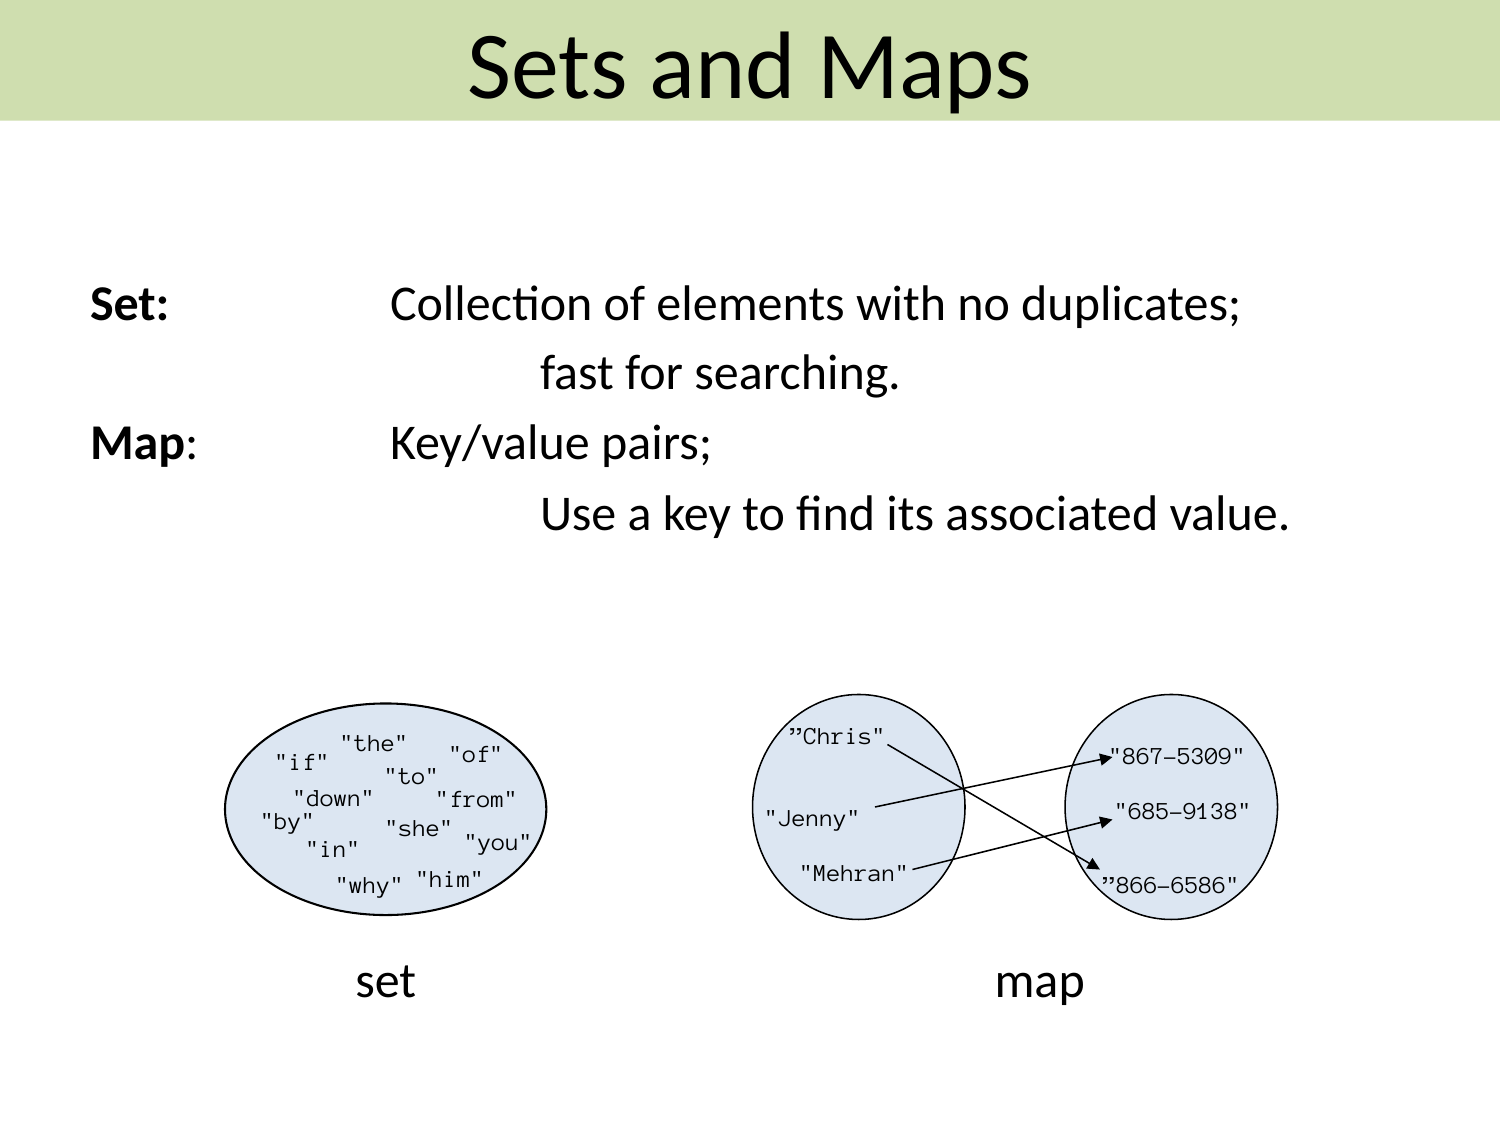

Sets and Maps
Set:		Collection of elements with no duplicates;
			fast for searching.
Map:		Key/value pairs;
			Use a key to find its associated value.

”Chris"
"the"
"of"
"if"
"to"
"down"
"from"
"by"
"she"
"you"
"in"
"him"
"why"
"867-5309"

"685-9138"
"Jenny"

"Mehran"
”866-6586"

map
set